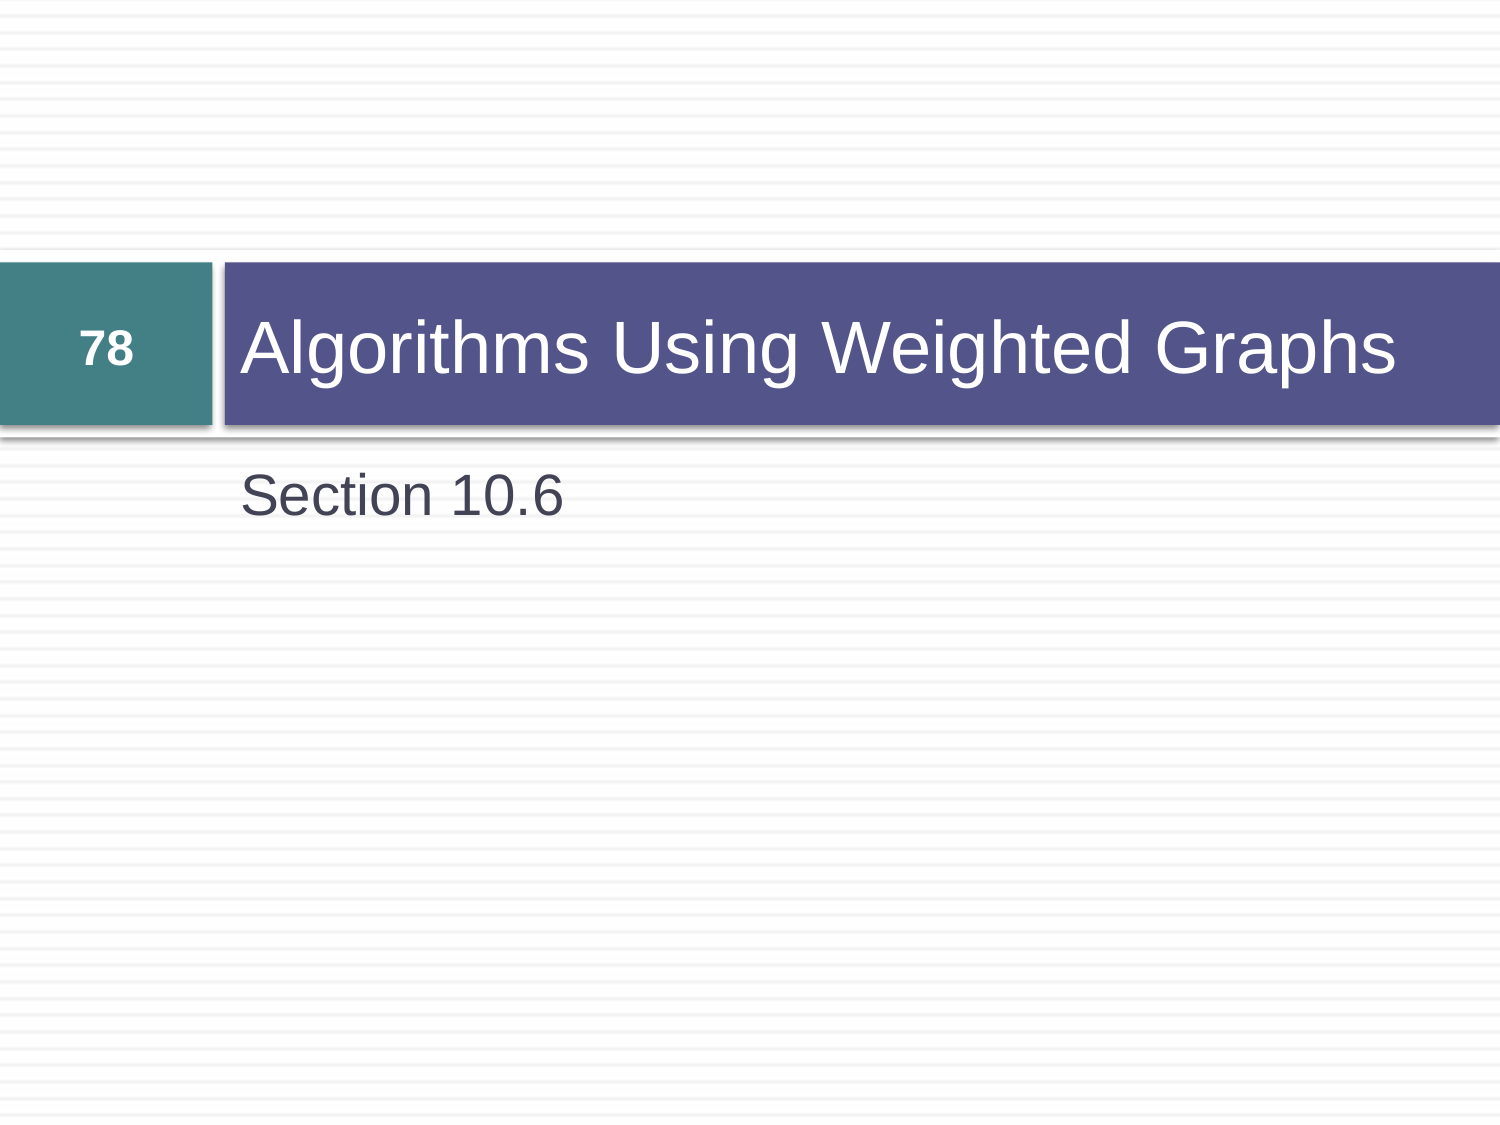

# Algorithms Using Weighted Graphs
78
Section 10.6